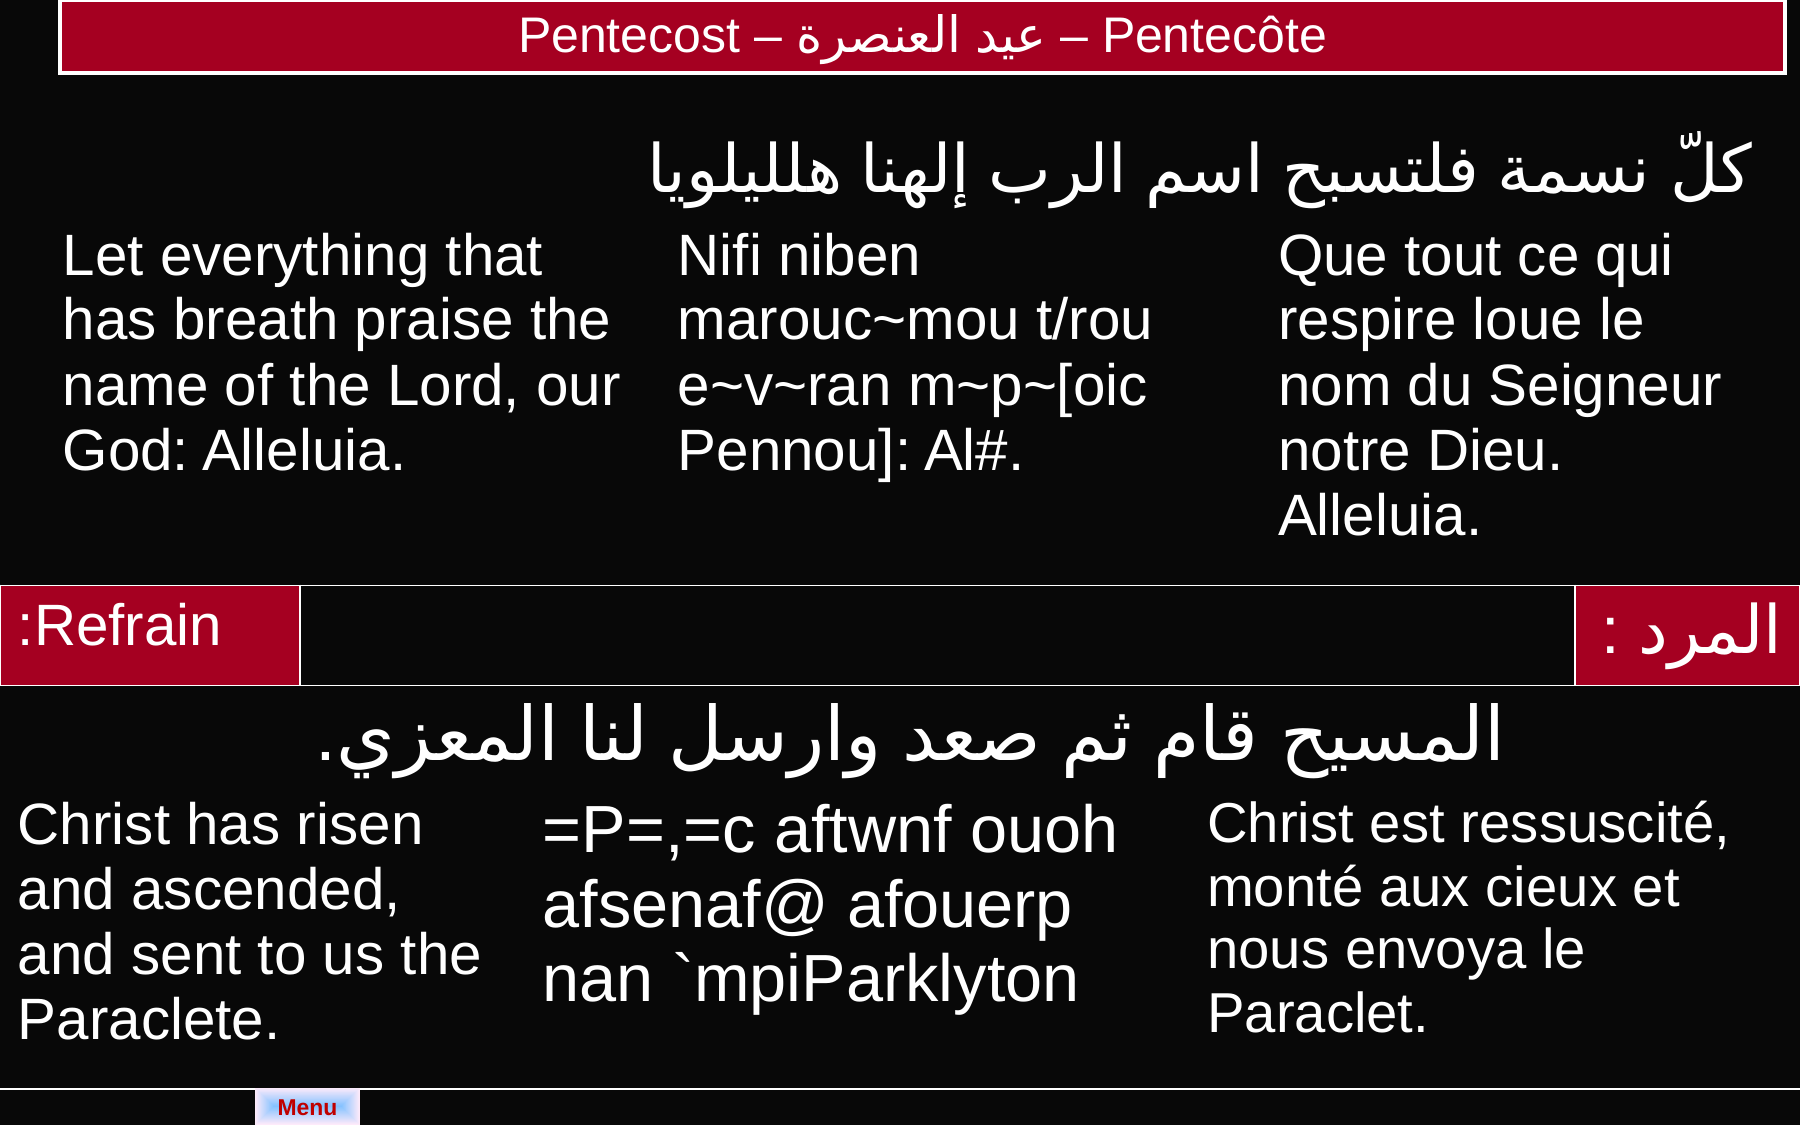

| Pentecost – عيد العنصرة – Pentecôte |
| --- |
| كلّ نسمة فلتسبح اسم الرب إلهنا هلليلويا |  |  |
| --- | --- | --- |
| Let everything that has breath praise the name of the Lord, our God: Alleluia. | Nifi niben marouc~mou t/rou e~v~ran m~p~[oic Pennou]: Al#. | Que tout ce qui respire loue le nom du Seigneur notre Dieu. Alleluia. |
| Refrain: |  |  |  | المرد : |
| --- | --- | --- | --- | --- |
| المسيح قام ثم صعد وارسل لنا المعزي. |  |  |  |  |
| Christ has risen and ascended, and sent to us the Paraclete. |  | =P=,=c aftwnf ouoh afsenaf@ afouerp nan `mpiParklyton | Christ est ressuscité, monté aux cieux et nous envoya le Paraclet. |  |

Menu